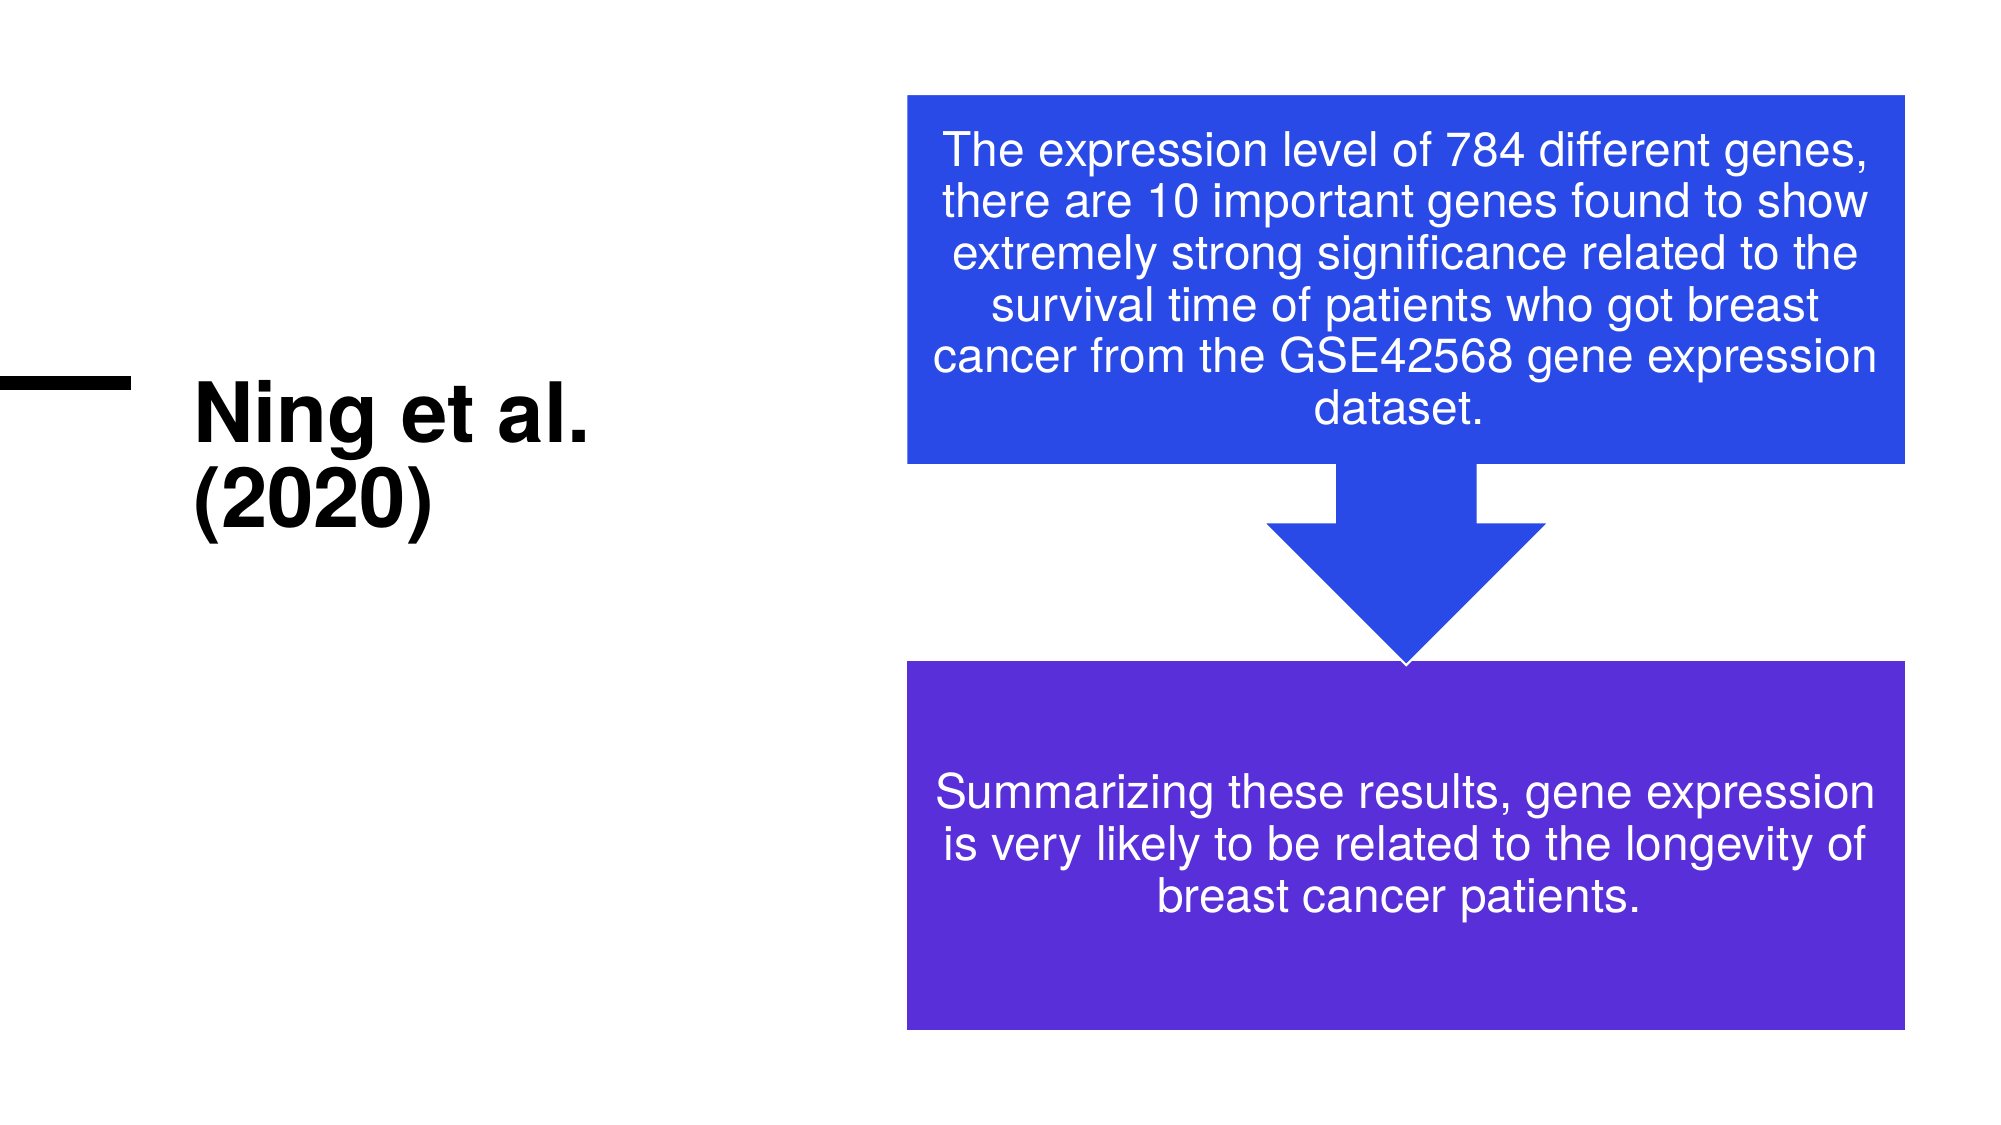

Summarizing these results, gene expression is very likely to be related to the longevity of breast cancer patients.
The expression level of 784 different genes, there are 10 important genes found to show extremely strong significance related to the survival time of patients who got breast cancer from the GSE42568 gene expression dataset.
# Ning et al. (2020)